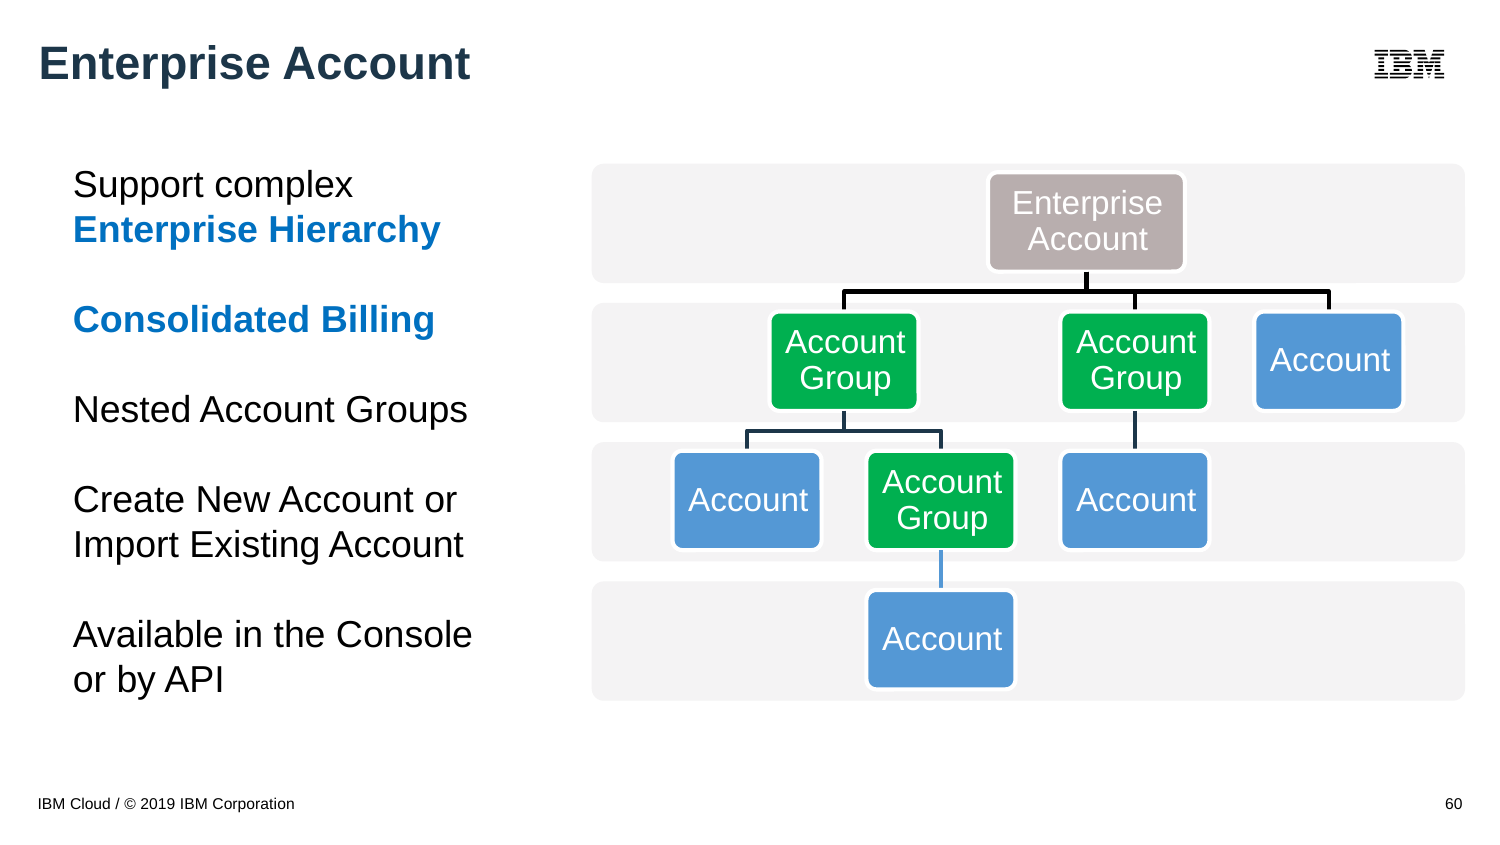

Enterprise Account

Enterprise Account
Account Group
Account
Account Group
Account
Account Group
Account
Account
Support complex Enterprise Hierarchy

Consolidated Billing

Nested Account Groups

Create New Account or Import Existing Account

Available in the Console or by API

IBM Cloud / © 2019 IBM Corporation
60